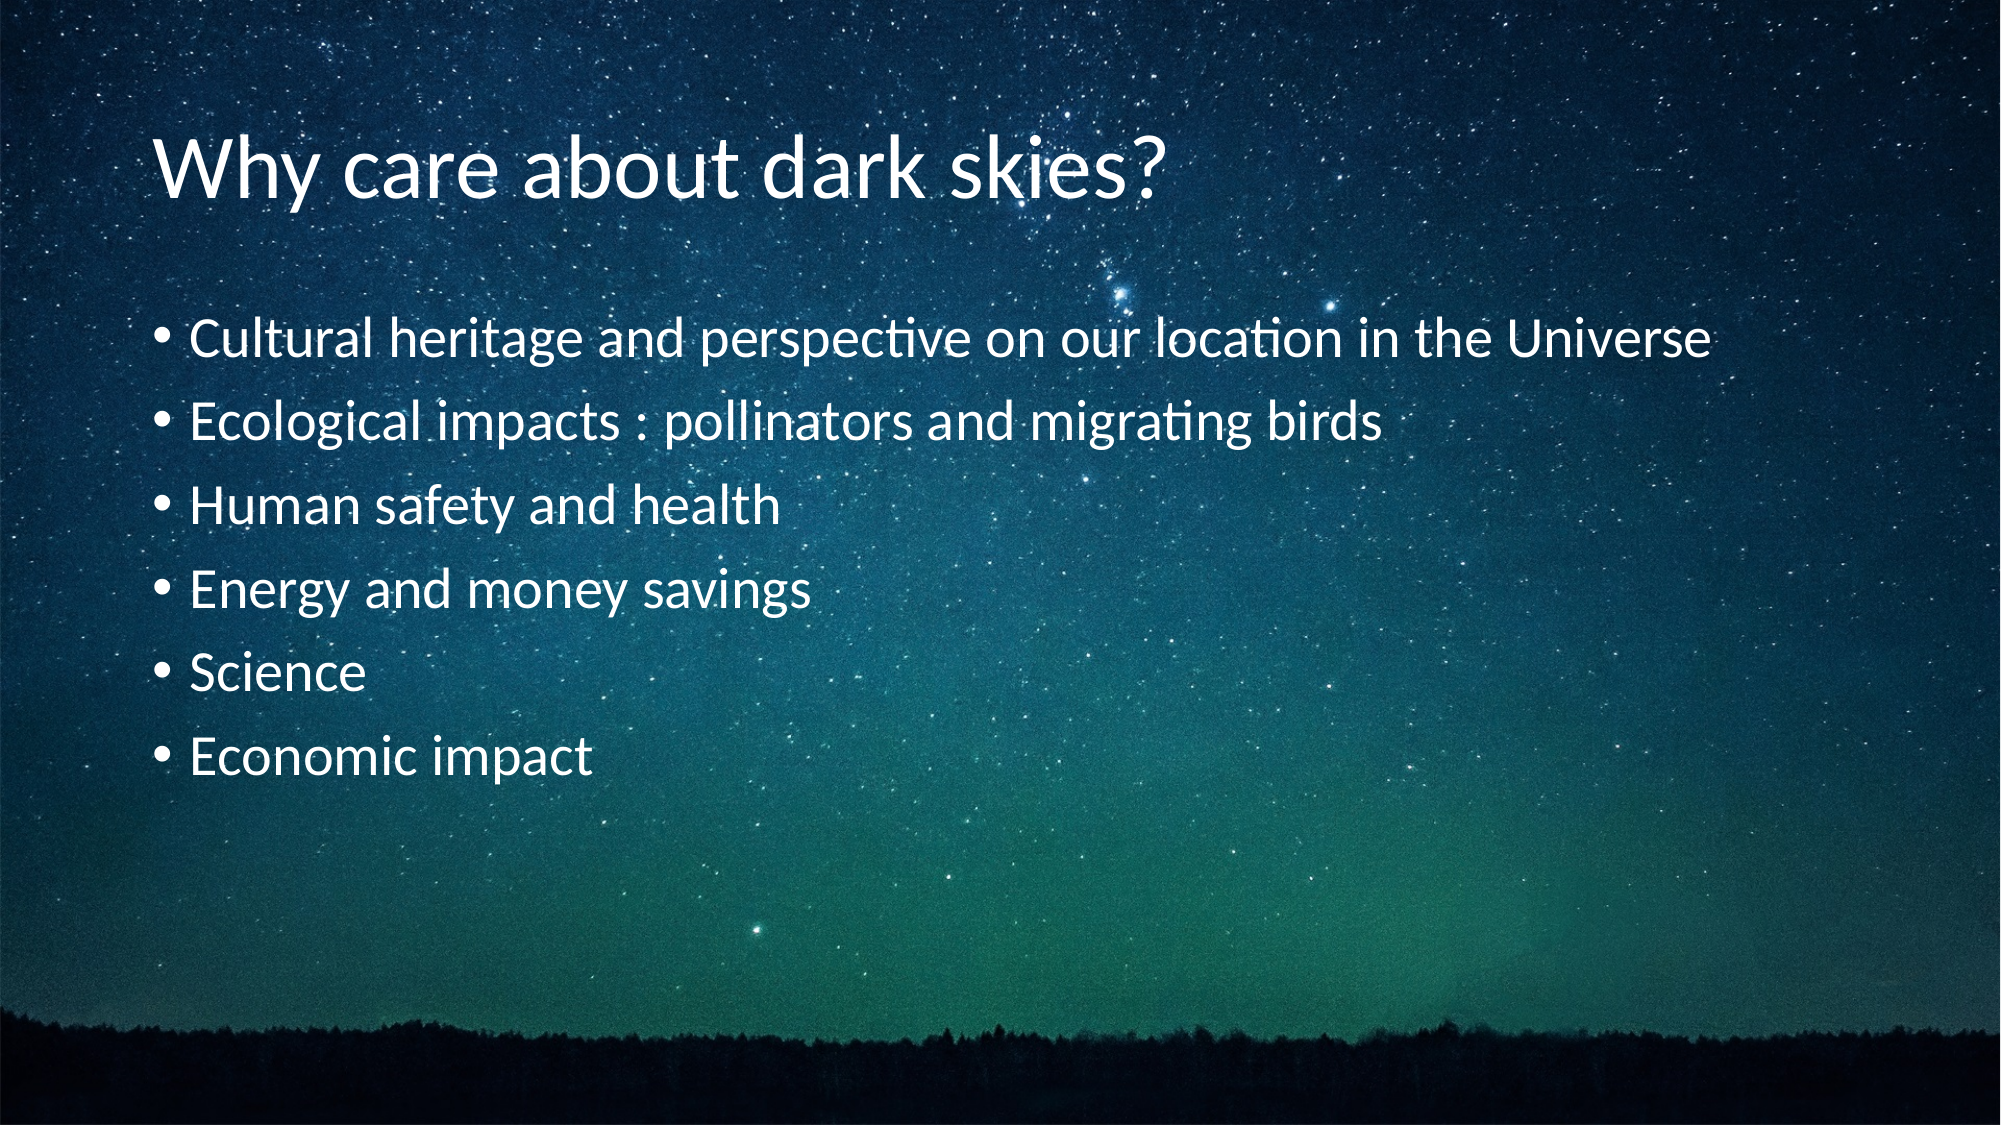

# Why care about dark skies?
Cultural heritage and perspective on our location in the Universe
Ecological impacts : pollinators and migrating birds
Human safety and health
Energy and money savings
Science
Economic impact